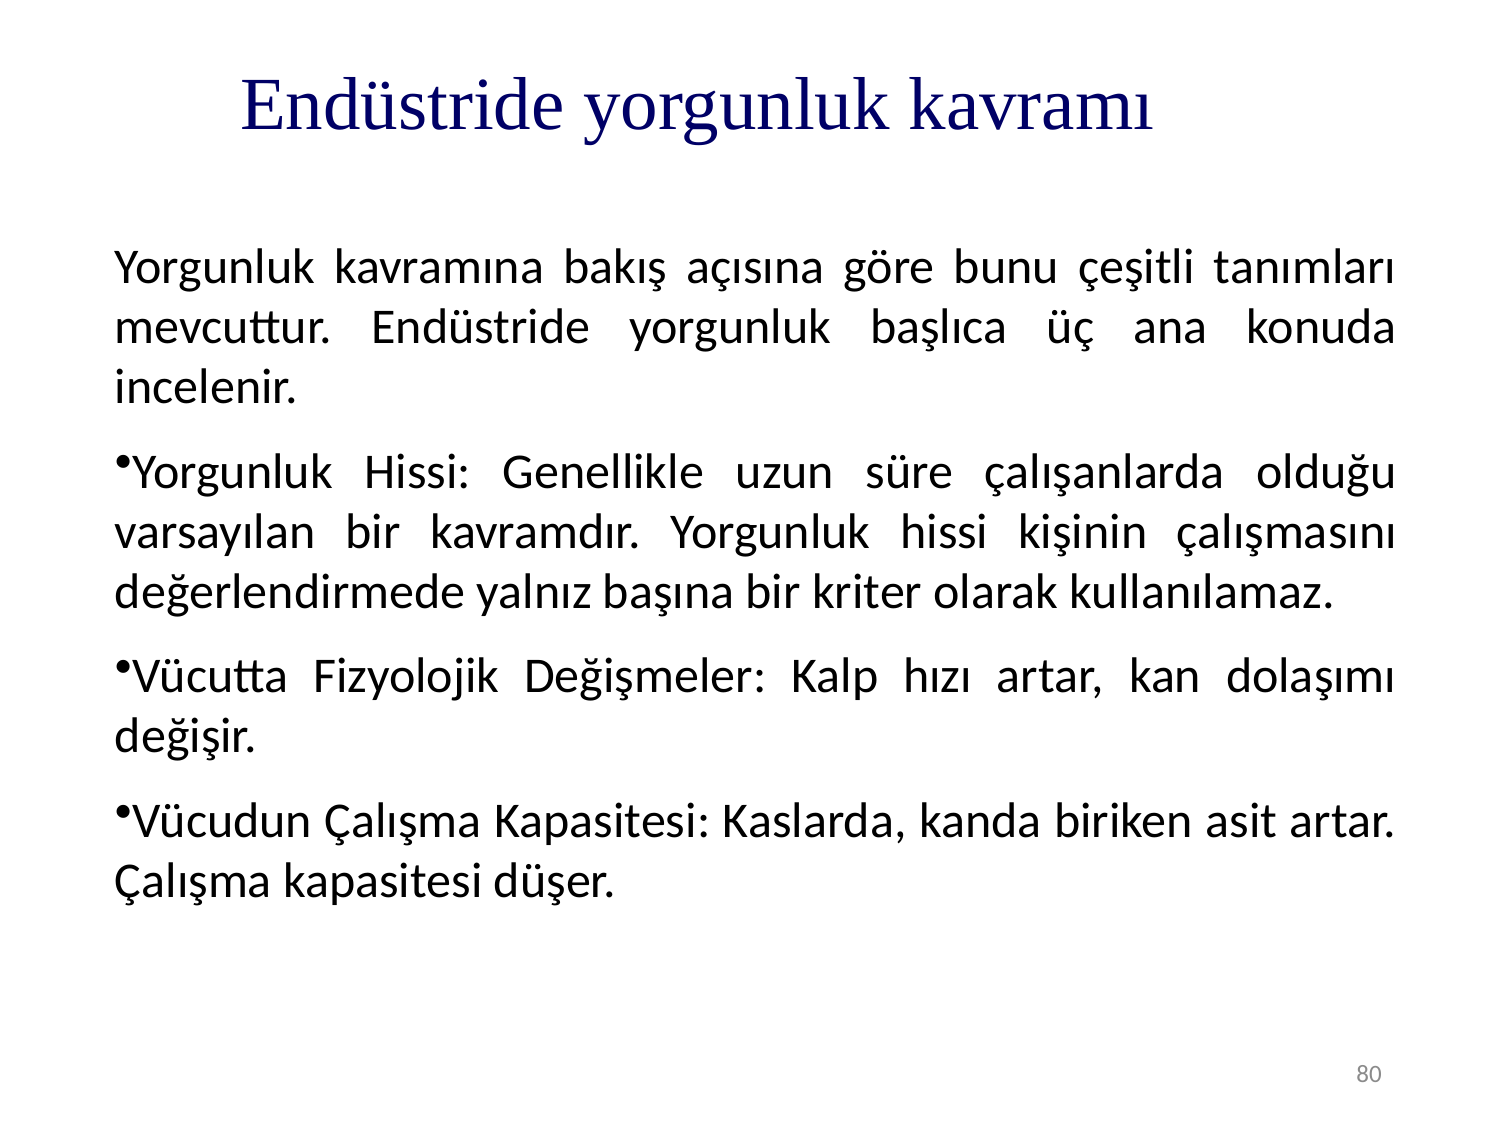

Endüstride yorgunluk kavramı
Yorgunluk kavramına bakış açısına göre bunu çeşitli tanımları mevcuttur. Endüstride yorgunluk başlıca üç ana konuda incelenir.
Yorgunluk Hissi: Genellikle uzun süre çalışanlarda olduğu varsayılan bir kavramdır. Yorgunluk hissi kişinin çalışmasını değerlendirmede yalnız başına bir kriter olarak kullanılamaz.
Vücutta Fizyolojik Değişmeler: Kalp hızı artar, kan dolaşımı değişir.
Vücudun Çalışma Kapasitesi: Kaslarda, kanda biriken asit artar. Çalışma kapasitesi düşer.
80